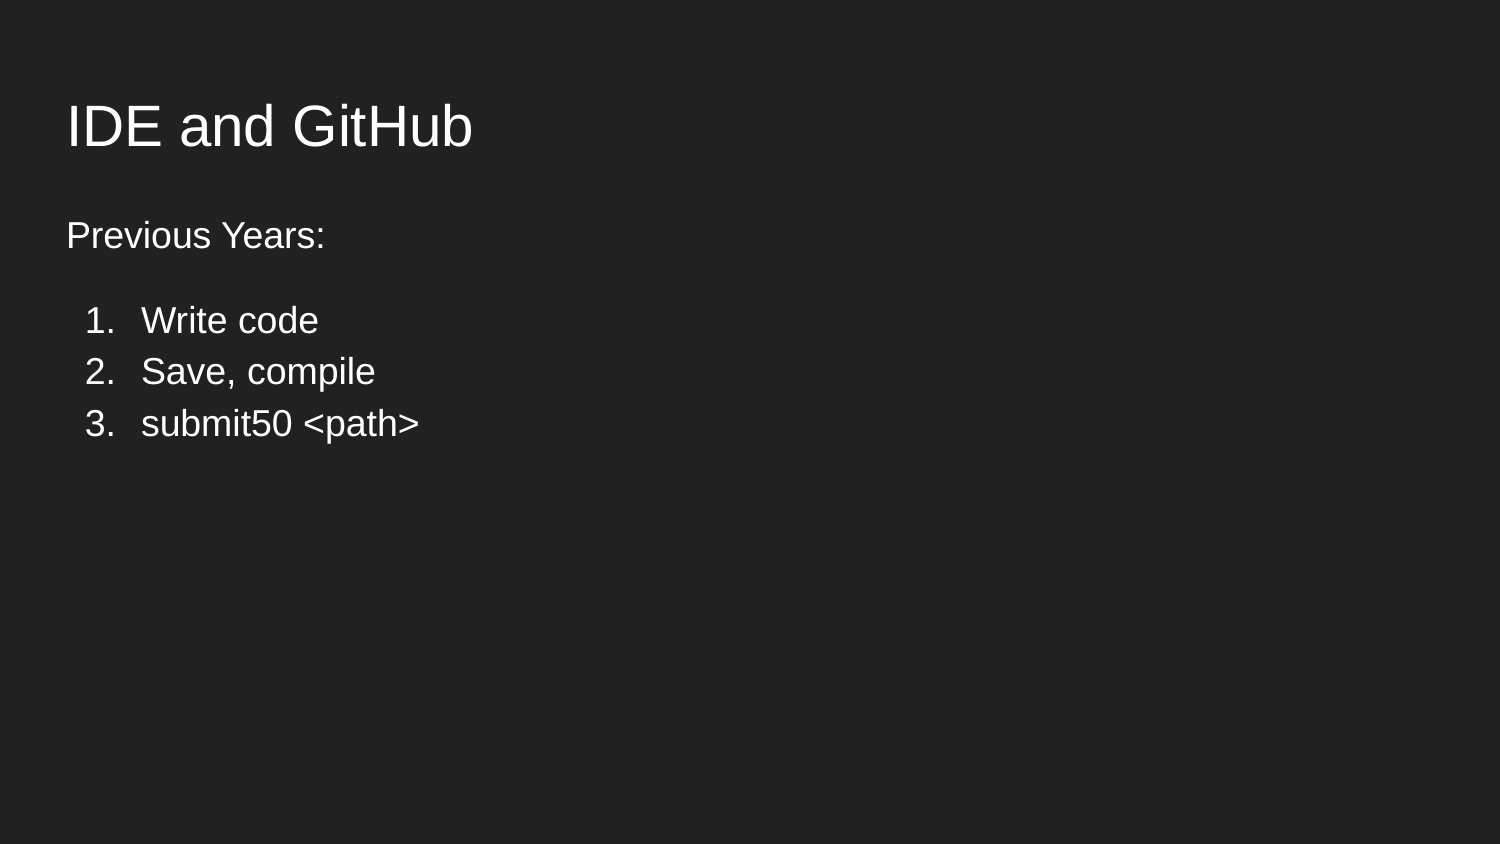

# IDE and GitHub
Previous Years:
Write code
Save, compile
submit50 <path>